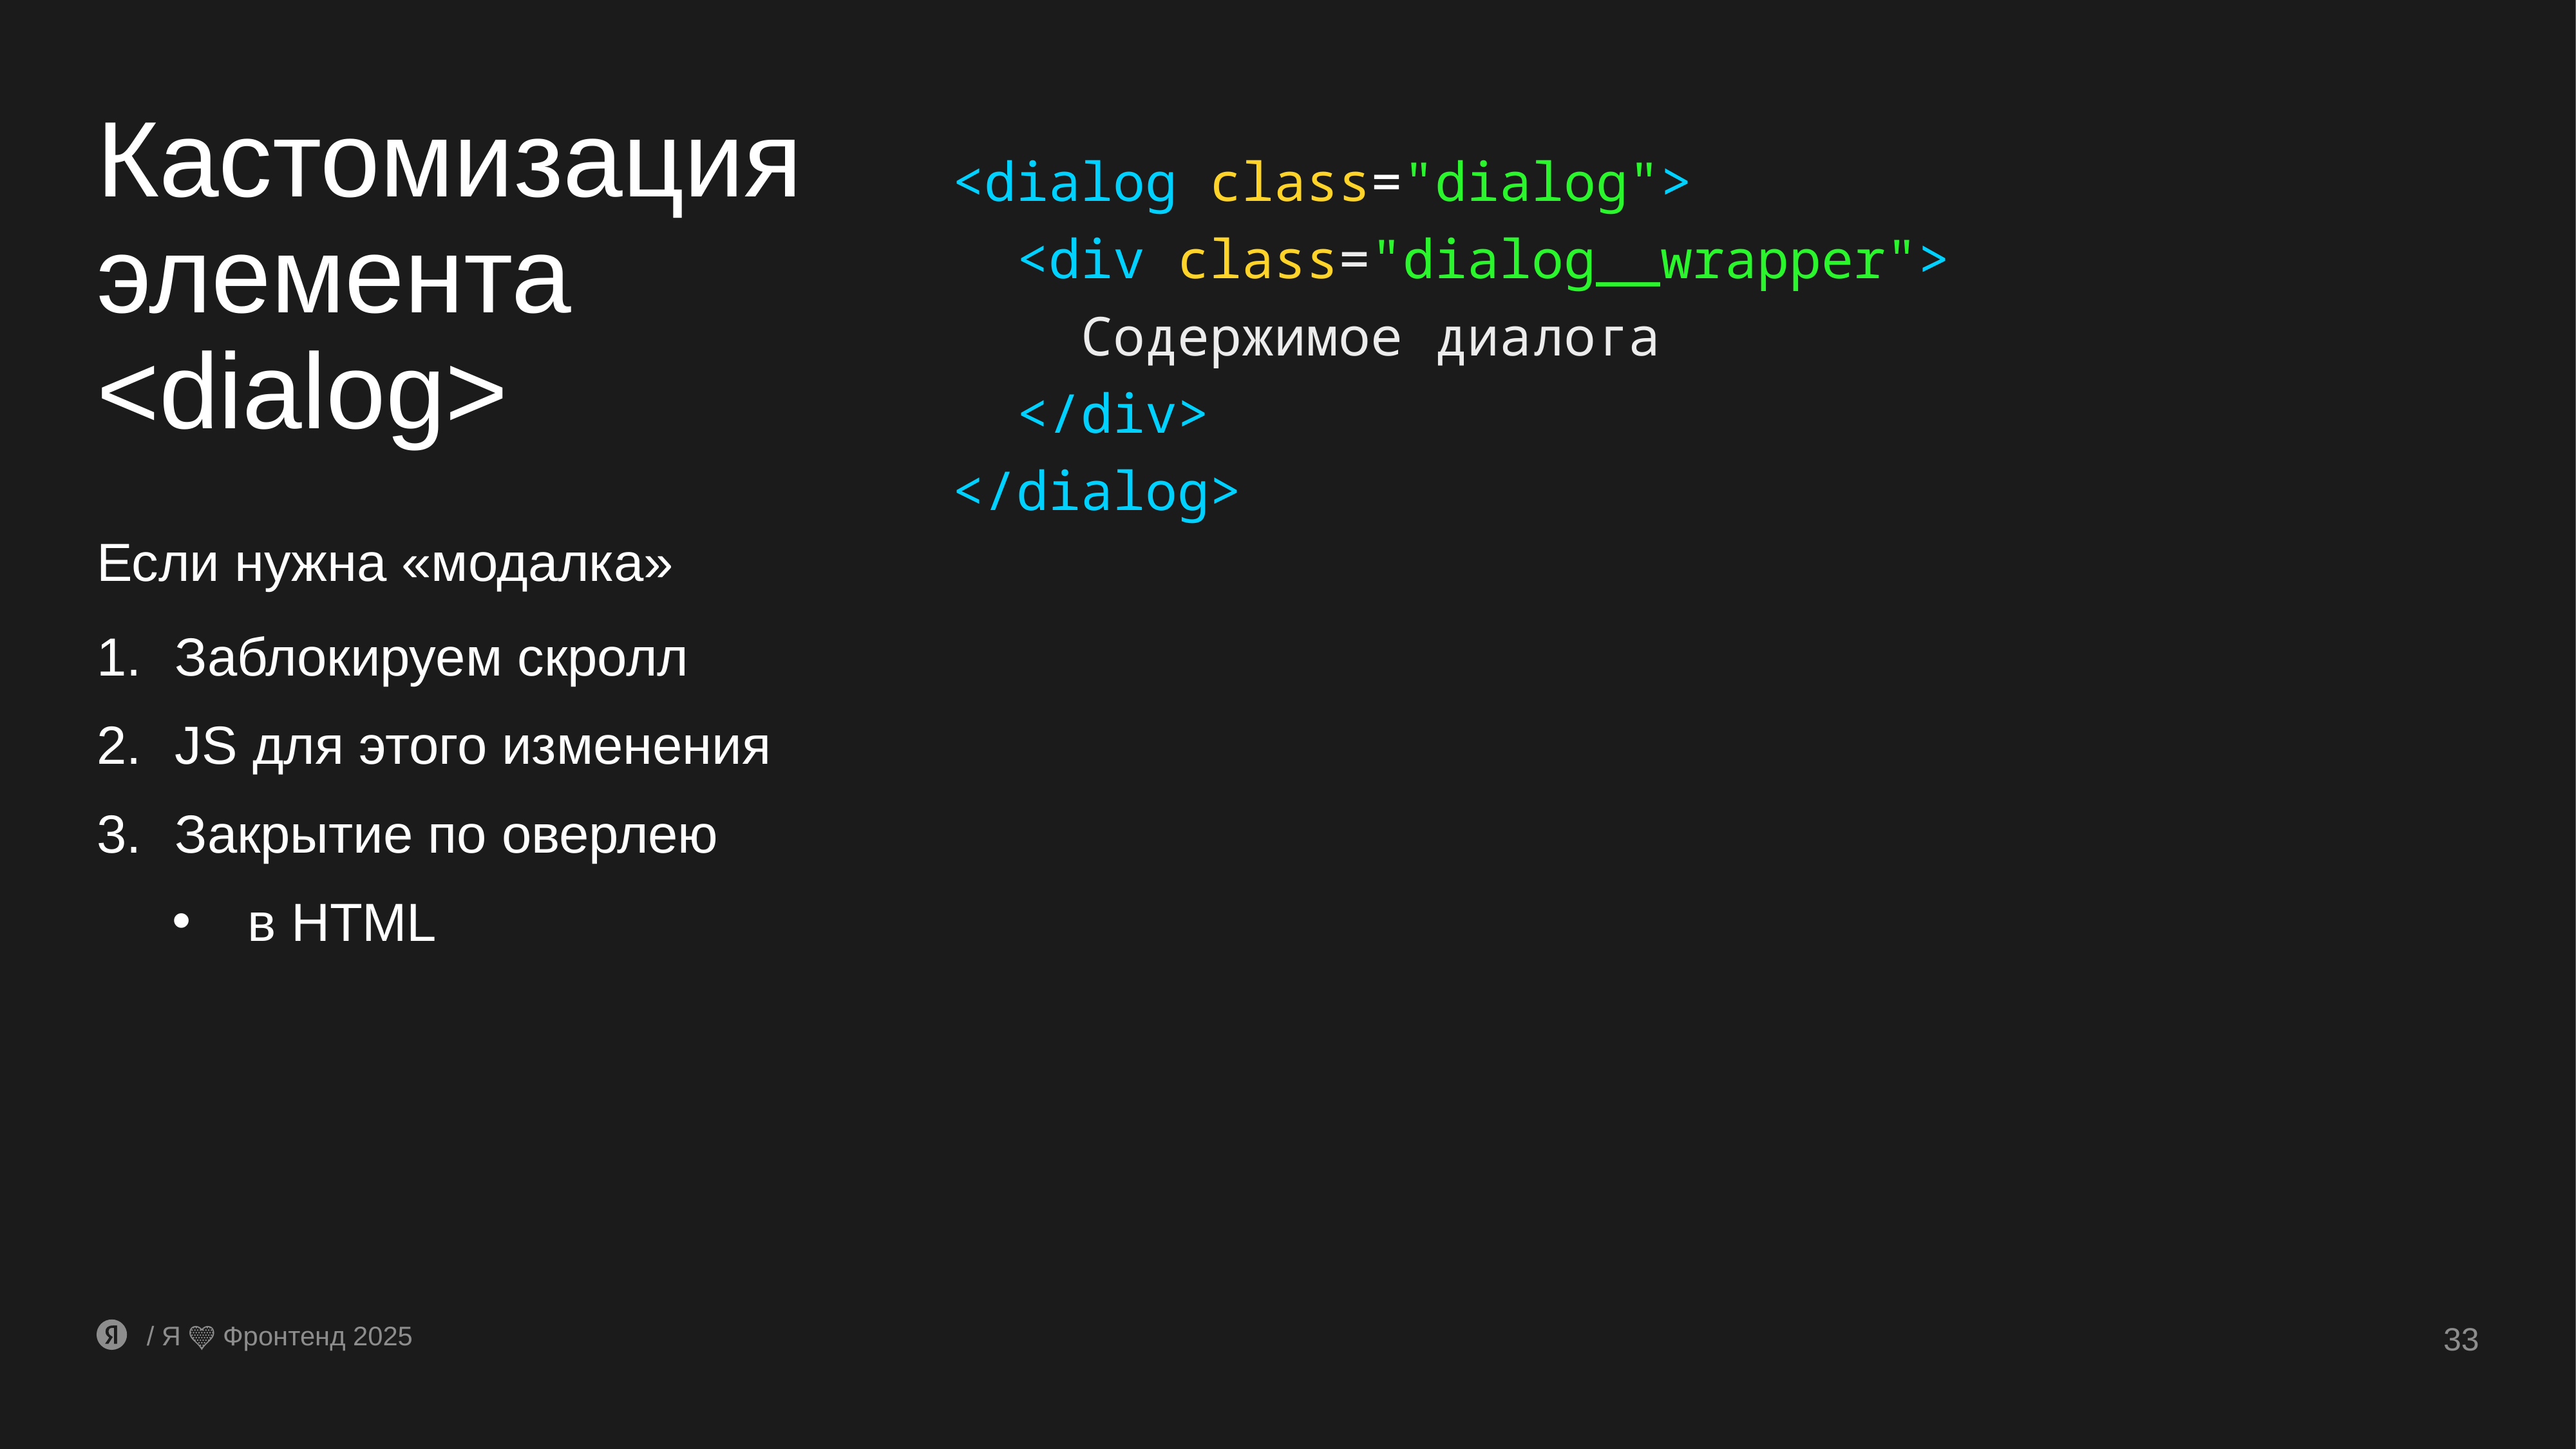

# Кастомизация элемента <dialog>
<dialog class="dialog">
  <div class="dialog__wrapper">
    Содержимое диалога
  </div>
</dialog>
Если нужна «модалка»
Заблокируем скролл
JS для этого изменения
Закрытие по оверлею
в HTML
/ Я 💛 Фронтенд 2025
33